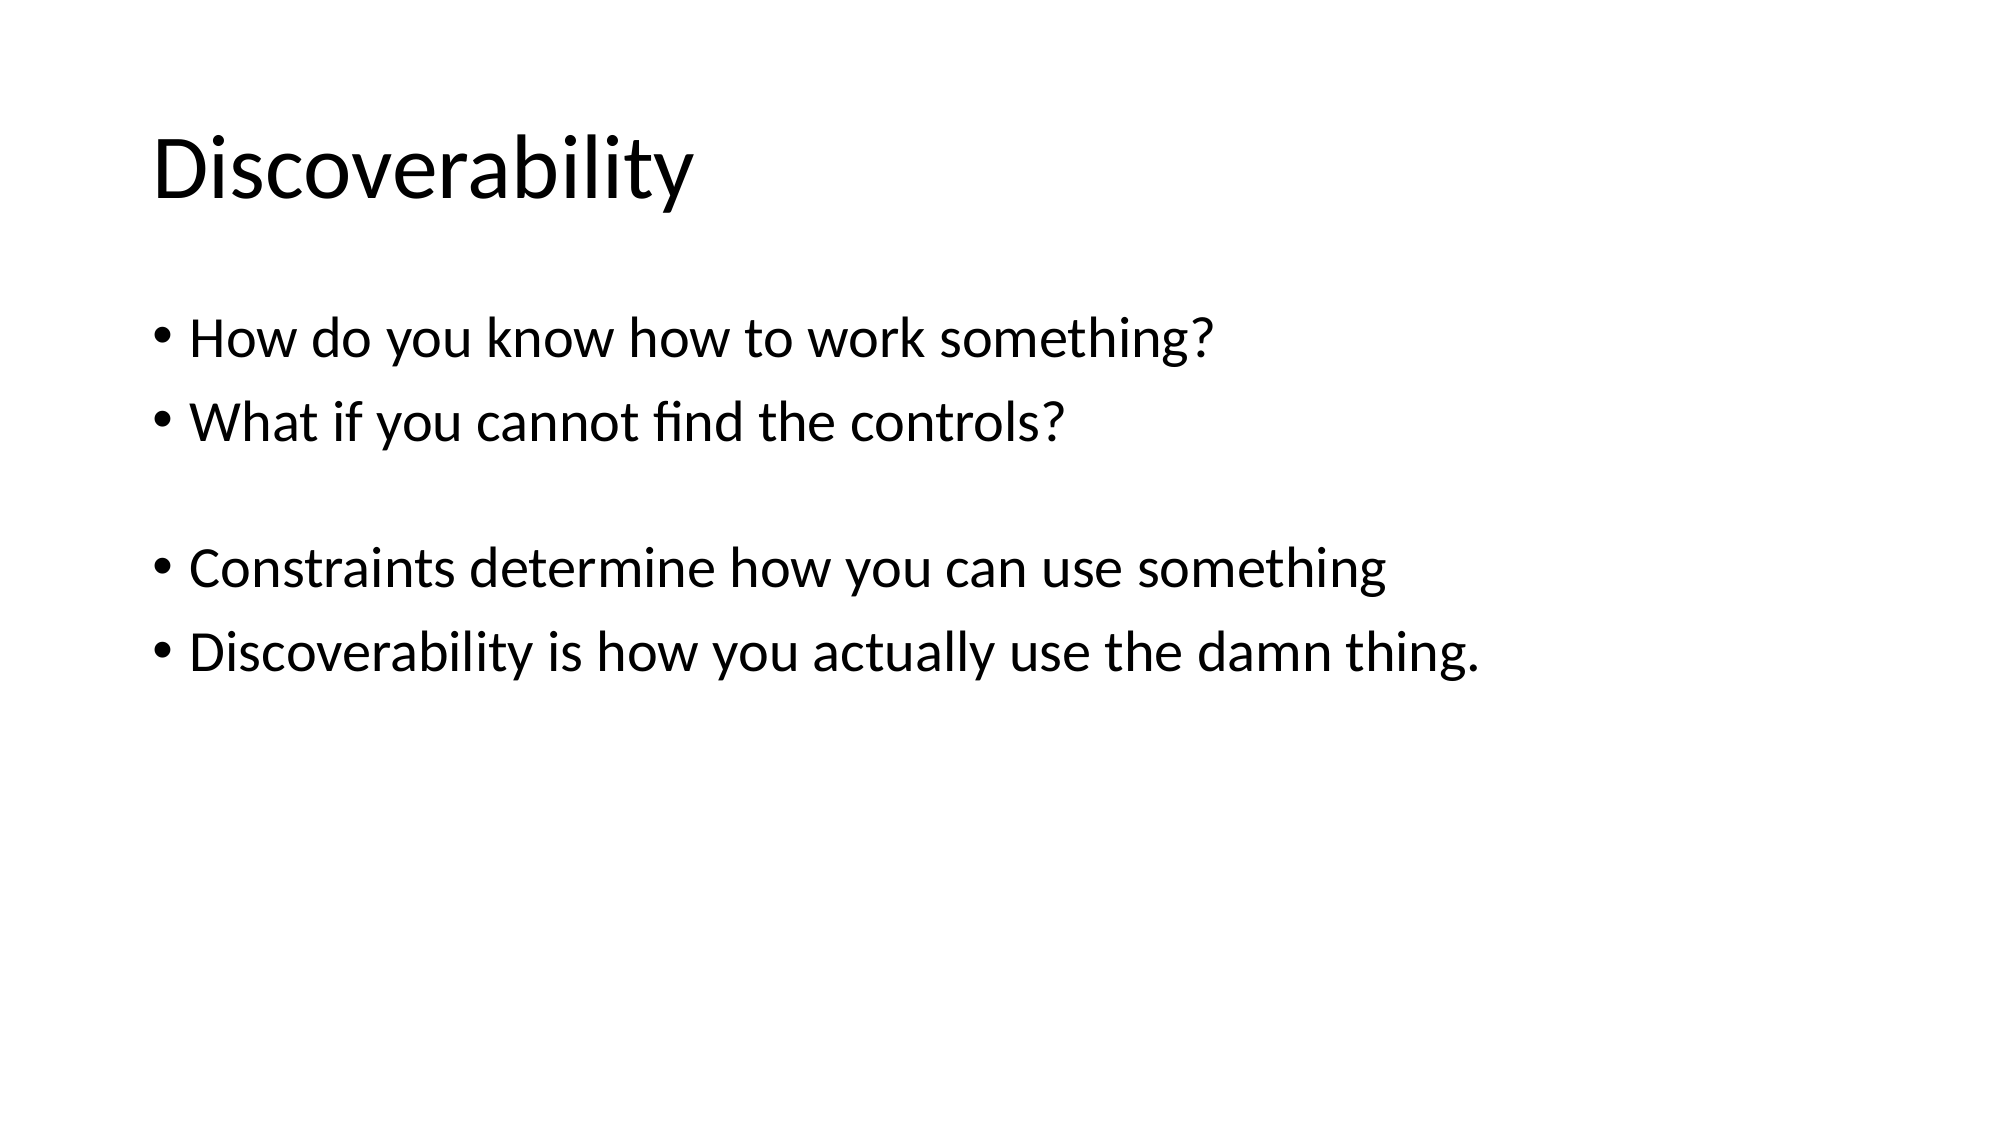

# Discoverability
How do you know how to work something?
What if you cannot find the controls?
Constraints determine how you can use something
Discoverability is how you actually use the damn thing.